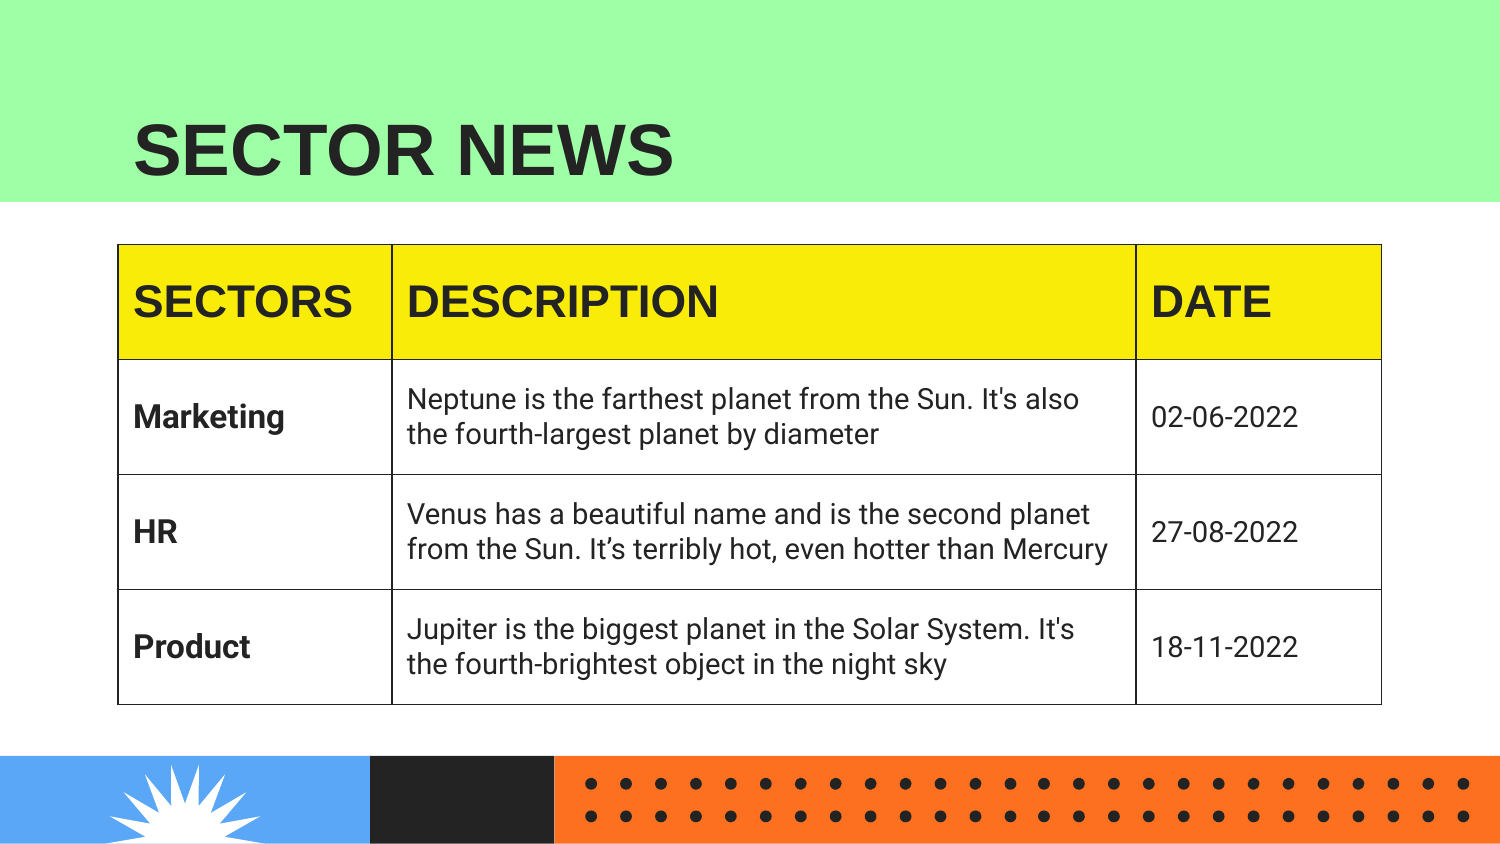

# SECTOR NEWS
| SECTORS | DESCRIPTION | DATE |
| --- | --- | --- |
| Marketing | Neptune is the farthest planet from the Sun. It's also the fourth-largest planet by diameter | 02-06-2022 |
| HR | Venus has a beautiful name and is the second planet from the Sun. It’s terribly hot, even hotter than Mercury | 27-08-2022 |
| Product | Jupiter is the biggest planet in the Solar System. It's the fourth-brightest object in the night sky | 18-11-2022 |